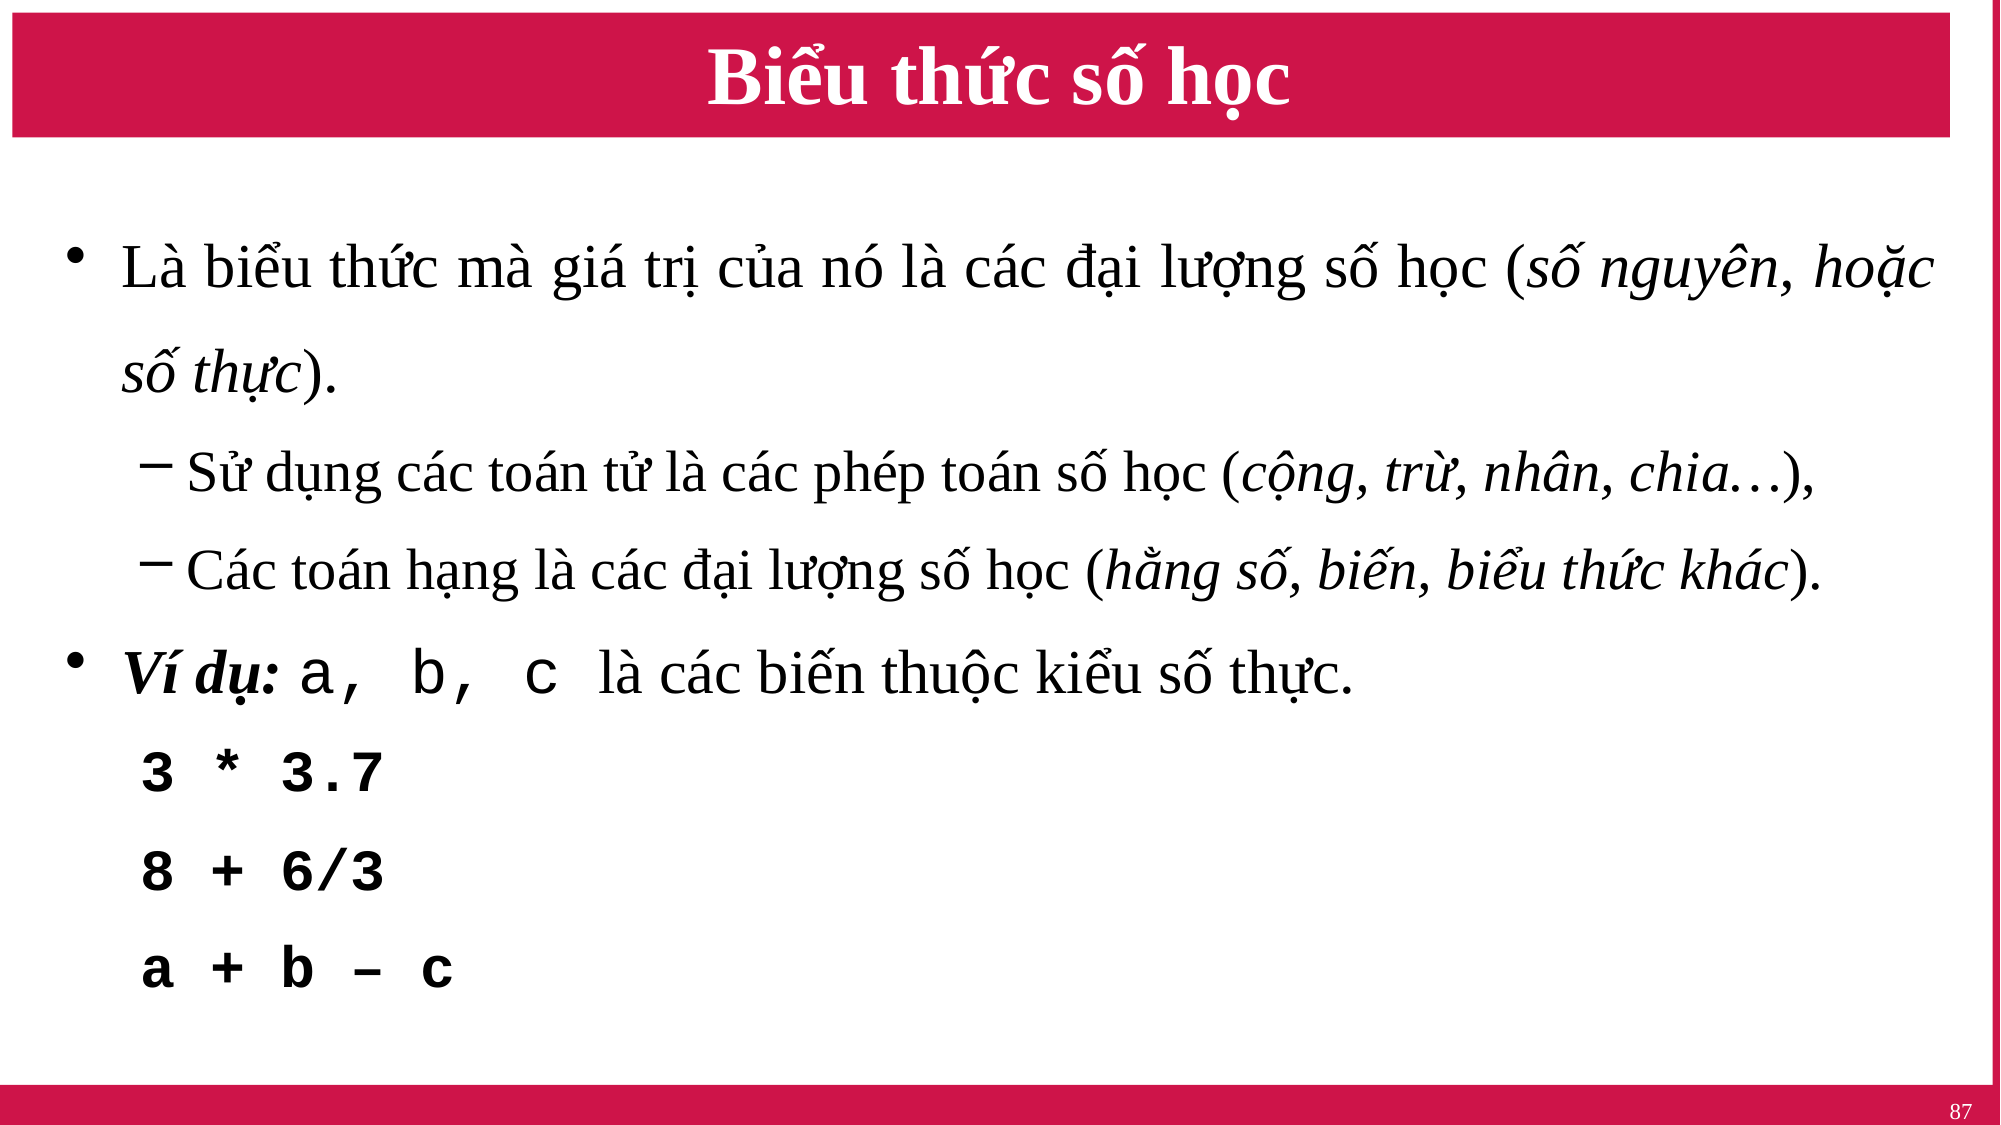

# Biểu thức số học
Là biểu thức mà giá trị của nó là các đại lượng số học (số nguyên, hoặc số thực).
Sử dụng các toán tử là các phép toán số học (cộng, trừ, nhân, chia…),
Các toán hạng là các đại lượng số học (hằng số, biến, biểu thức khác).
Ví dụ: a, b, c là các biến thuộc kiểu số thực.
3 * 3.7
8 + 6/3
a + b – c
87